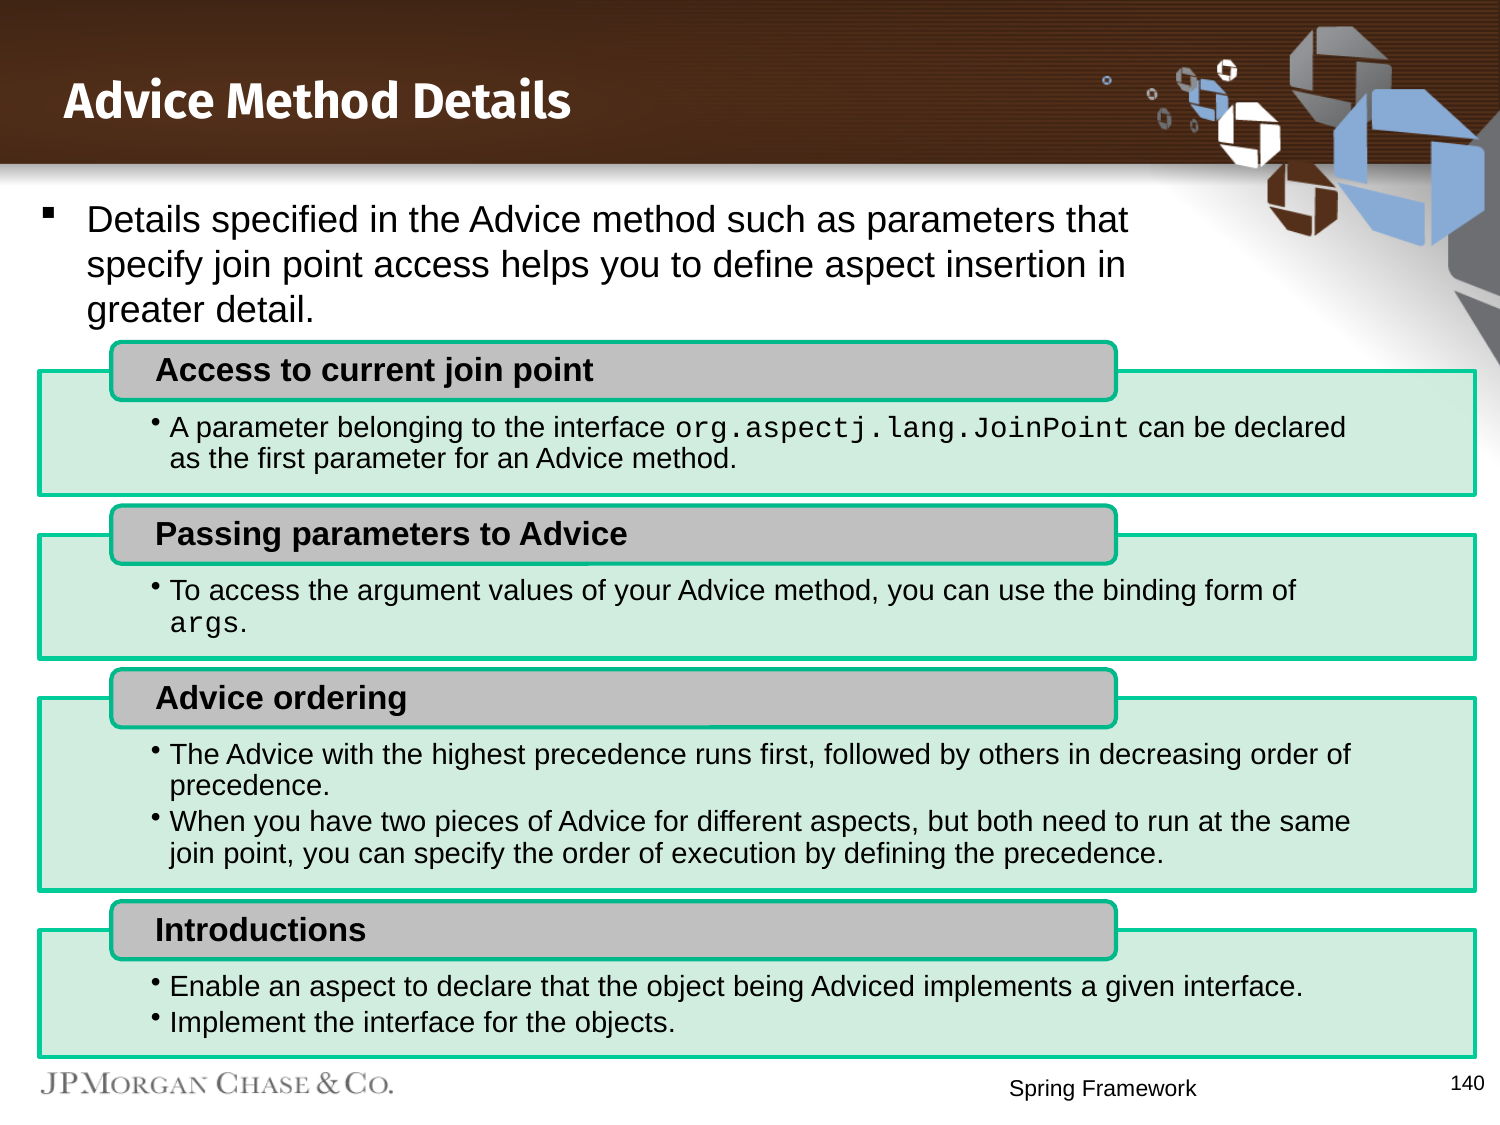

Advice Method Details
Details specified in the Advice method such as parameters that specify join point access helps you to define aspect insertion in greater detail.
A parameter belonging to the interface org.aspectj.lang.JoinPoint can be declared as the first parameter for an Advice method.
Access to current join point
To access the argument values of your Advice method, you can use the binding form of args.
Passing parameters to Advice
The Advice with the highest precedence runs first, followed by others in decreasing order of precedence.
When you have two pieces of Advice for different aspects, but both need to run at the same join point, you can specify the order of execution by defining the precedence.
Advice ordering
Enable an aspect to declare that the object being Adviced implements a given interface.
Implement the interface for the objects.
Introductions
140
Spring Framework